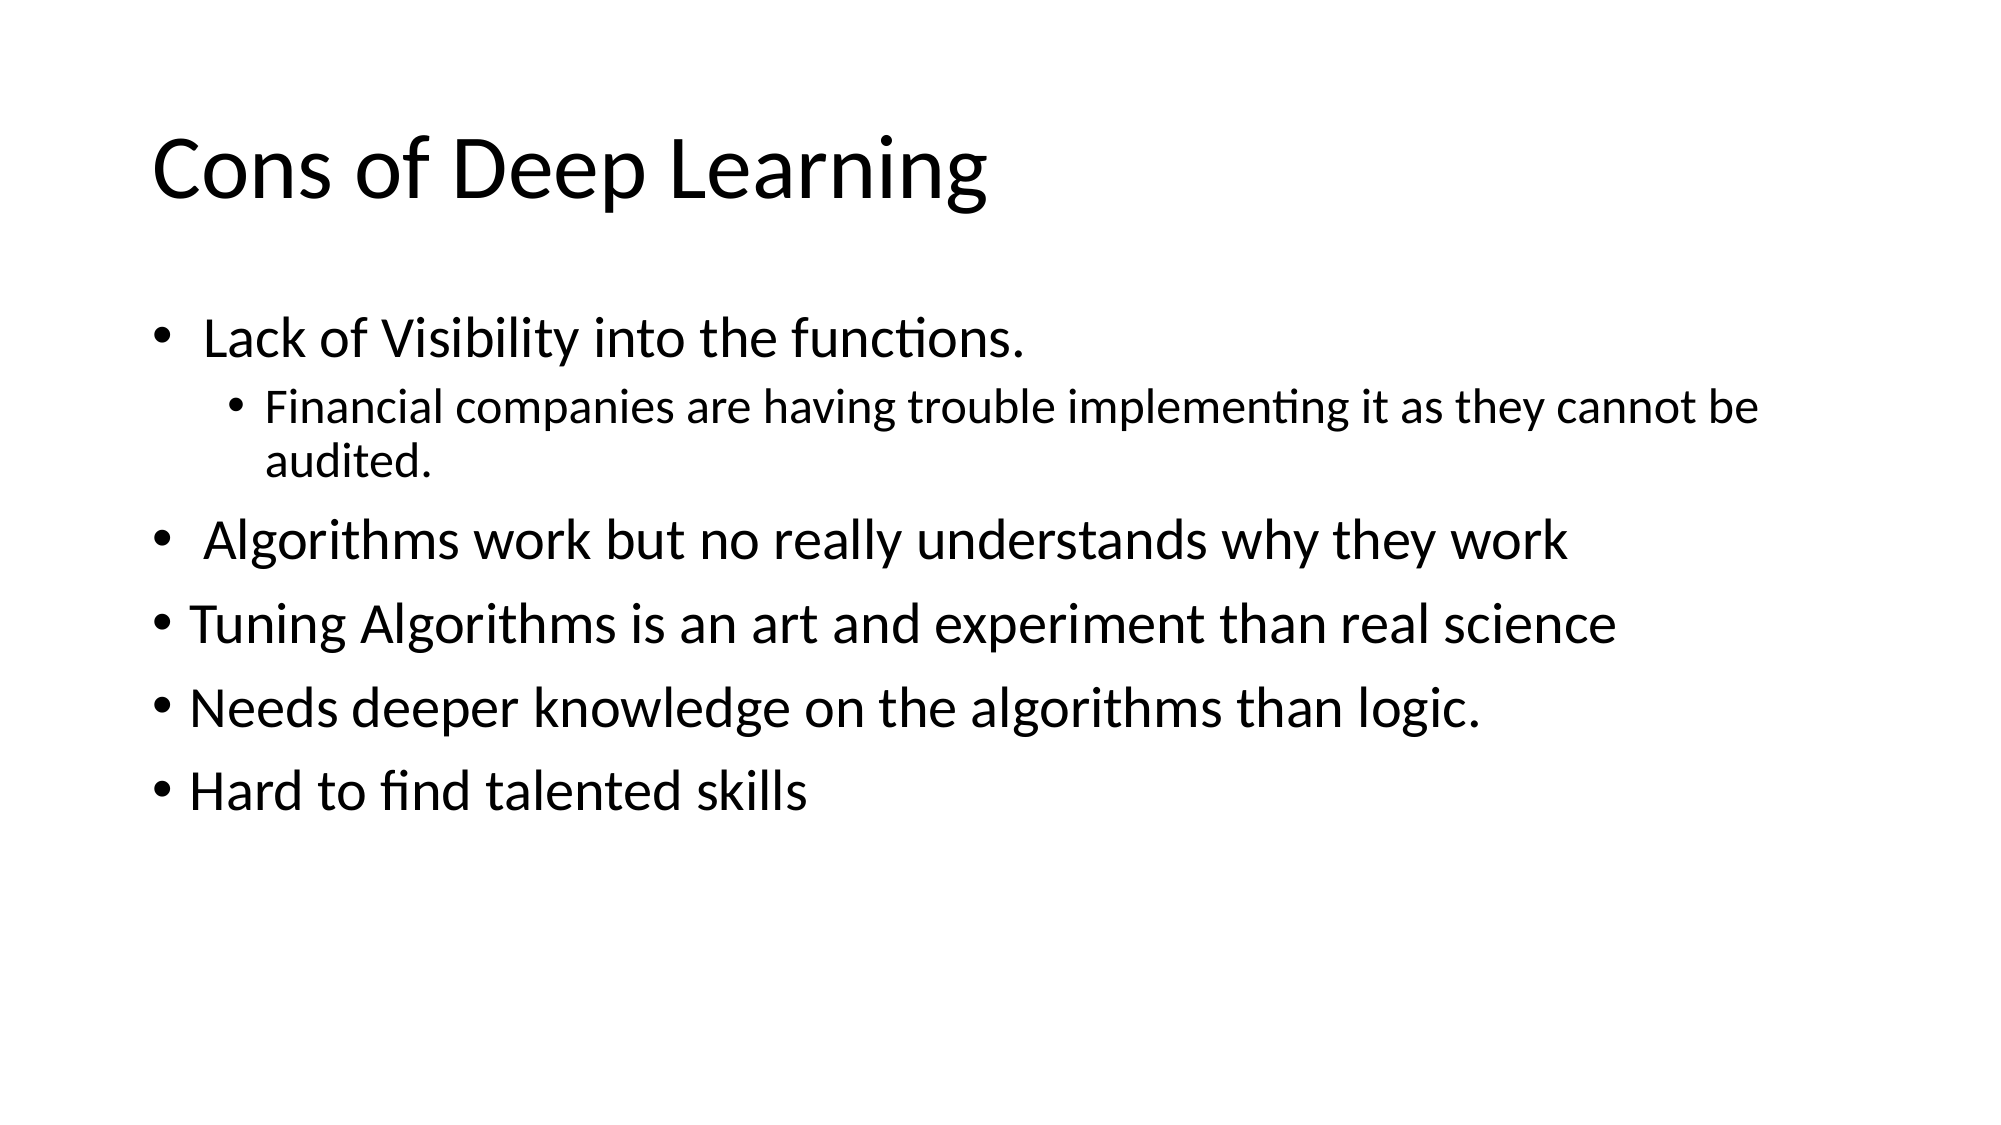

# Cons of Deep Learning
 Lack of Visibility into the functions.
Financial companies are having trouble implementing it as they cannot be audited.
 Algorithms work but no really understands why they work
Tuning Algorithms is an art and experiment than real science
Needs deeper knowledge on the algorithms than logic.
Hard to find talented skills